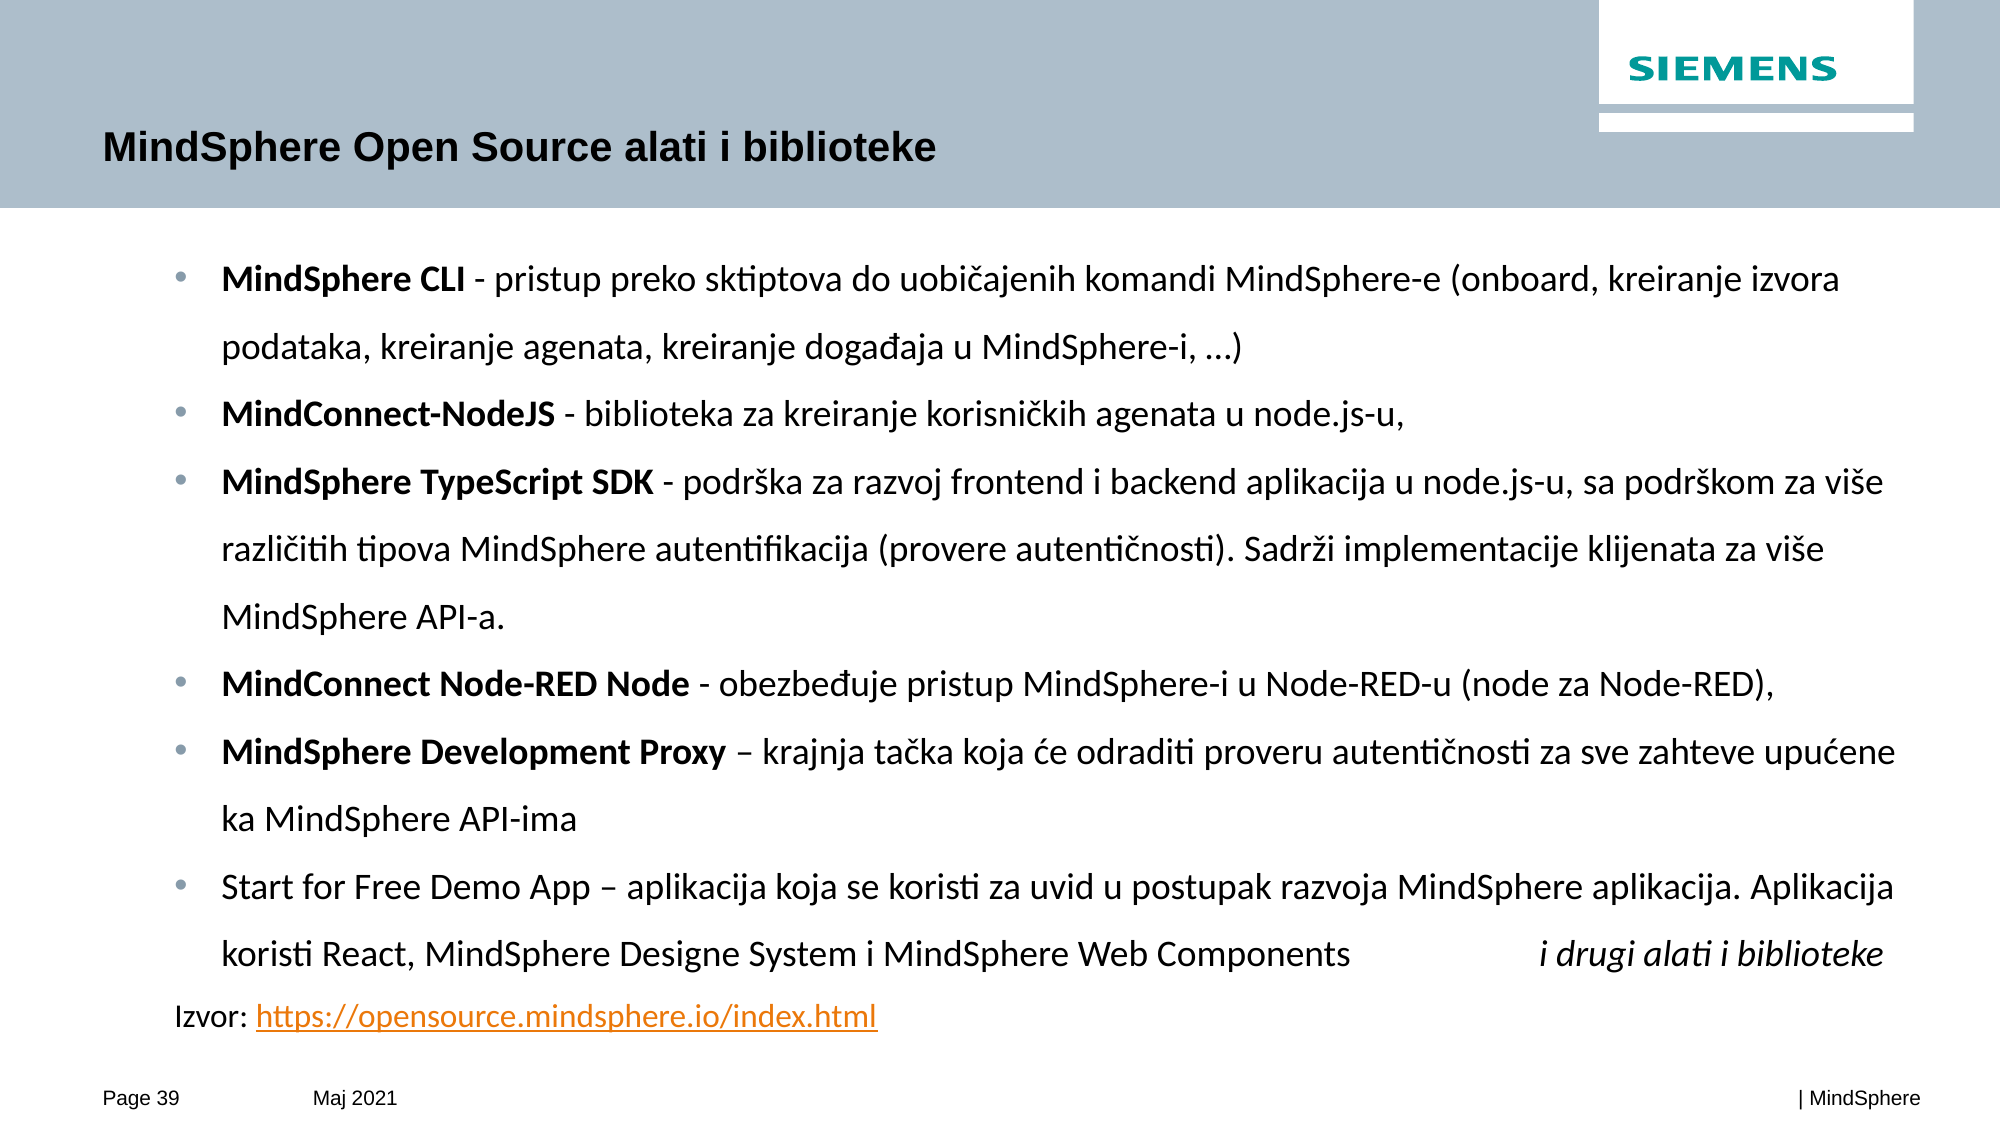

# MindSphere Open Source alati i biblioteke
MindSphere CLI - pristup preko sktiptova do uobičajenih komandi MindSphere-e (onboard, kreiranje izvora podataka, kreiranje agenata, kreiranje događaja u MindSphere-i, …)
MindConnect-NodeJS - biblioteka za kreiranje korisničkih agenata u node.js-u,
MindSphere TypeScript SDK - podrška za razvoj frontend i backend aplikacija u node.js-u, sa podrškom za više različitih tipova MindSphere autentifikacija (provere autentičnosti). Sadrži implementacije klijenata za više MindSphere API-a.
MindConnect Node-RED Node - obezbeđuje pristup MindSphere-i u Node-RED-u (node za Node-RED),
MindSphere Development Proxy – krajnja tačka koja će odraditi proveru autentičnosti za sve zahteve upućene ka MindSphere API-ima
Start for Free Demo App – aplikacija koja se koristi za uvid u postupak razvoja MindSphere aplikacija. Aplikacija koristi React, MindSphere Designe System i MindSphere Web Components                      i drugi alati i biblioteke
Izvor: https://opensource.mindsphere.io/index.html